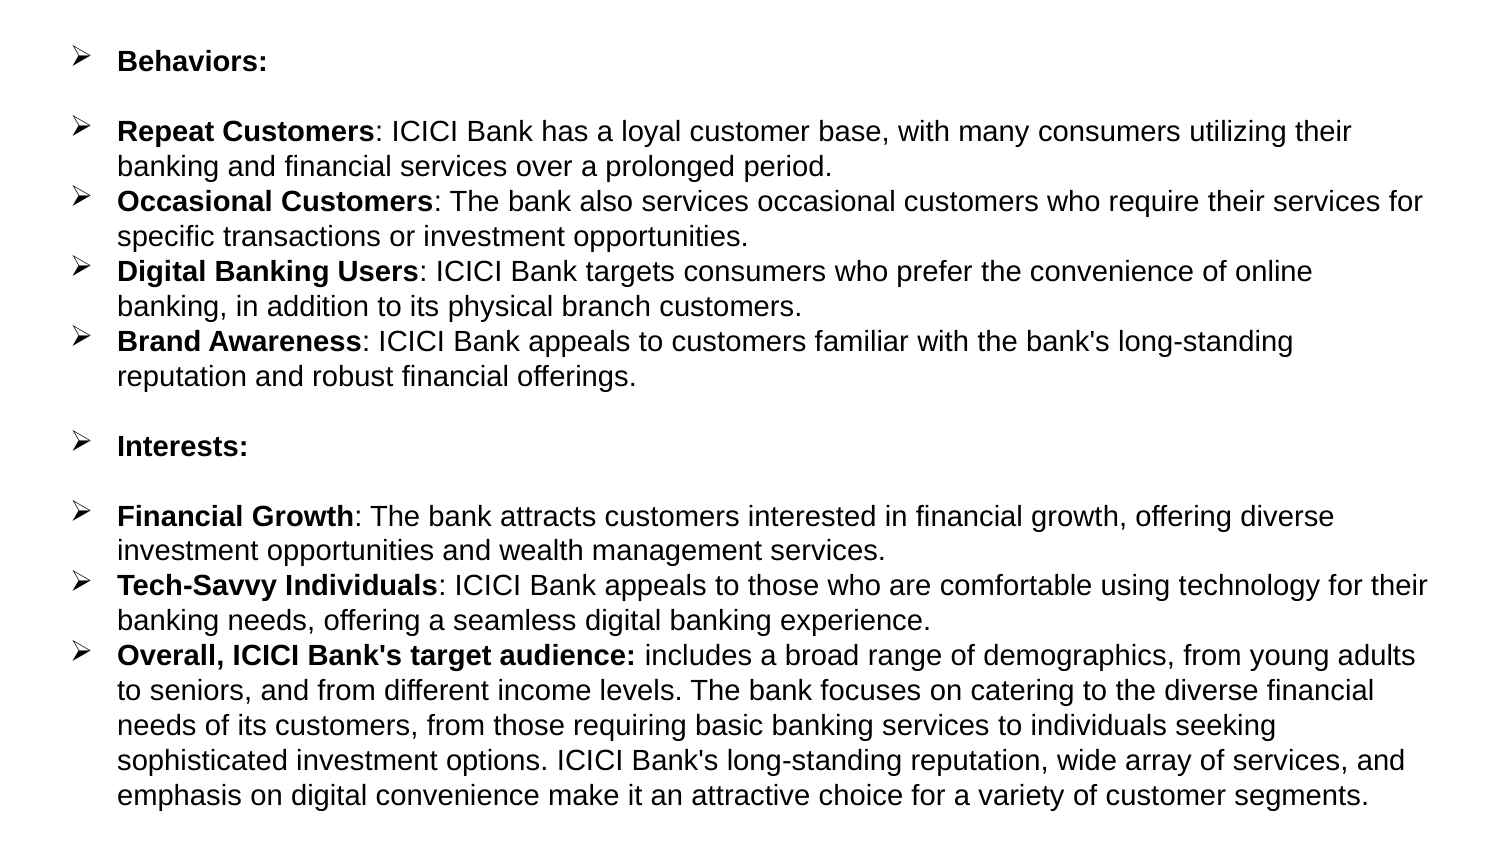

Behaviors:

Repeat Customers: ICICI Bank has a loyal customer base, with many consumers utilizing their banking and financial services over a prolonged period.
Occasional Customers: The bank also services occasional customers who require their services for specific transactions or investment opportunities.
Digital Banking Users: ICICI Bank targets consumers who prefer the convenience of online banking, in addition to its physical branch customers.
Brand Awareness: ICICI Bank appeals to customers familiar with the bank's long-standing reputation and robust financial offerings.

Interests:

Financial Growth: The bank attracts customers interested in financial growth, offering diverse investment opportunities and wealth management services.
Tech-Savvy Individuals: ICICI Bank appeals to those who are comfortable using technology for their banking needs, offering a seamless digital banking experience.
Overall, ICICI Bank's target audience: includes a broad range of demographics, from young adults to seniors, and from different income levels. The bank focuses on catering to the diverse financial needs of its customers, from those requiring basic banking services to individuals seeking sophisticated investment options. ICICI Bank's long-standing reputation, wide array of services, and emphasis on digital convenience make it an attractive choice for a variety of customer segments.